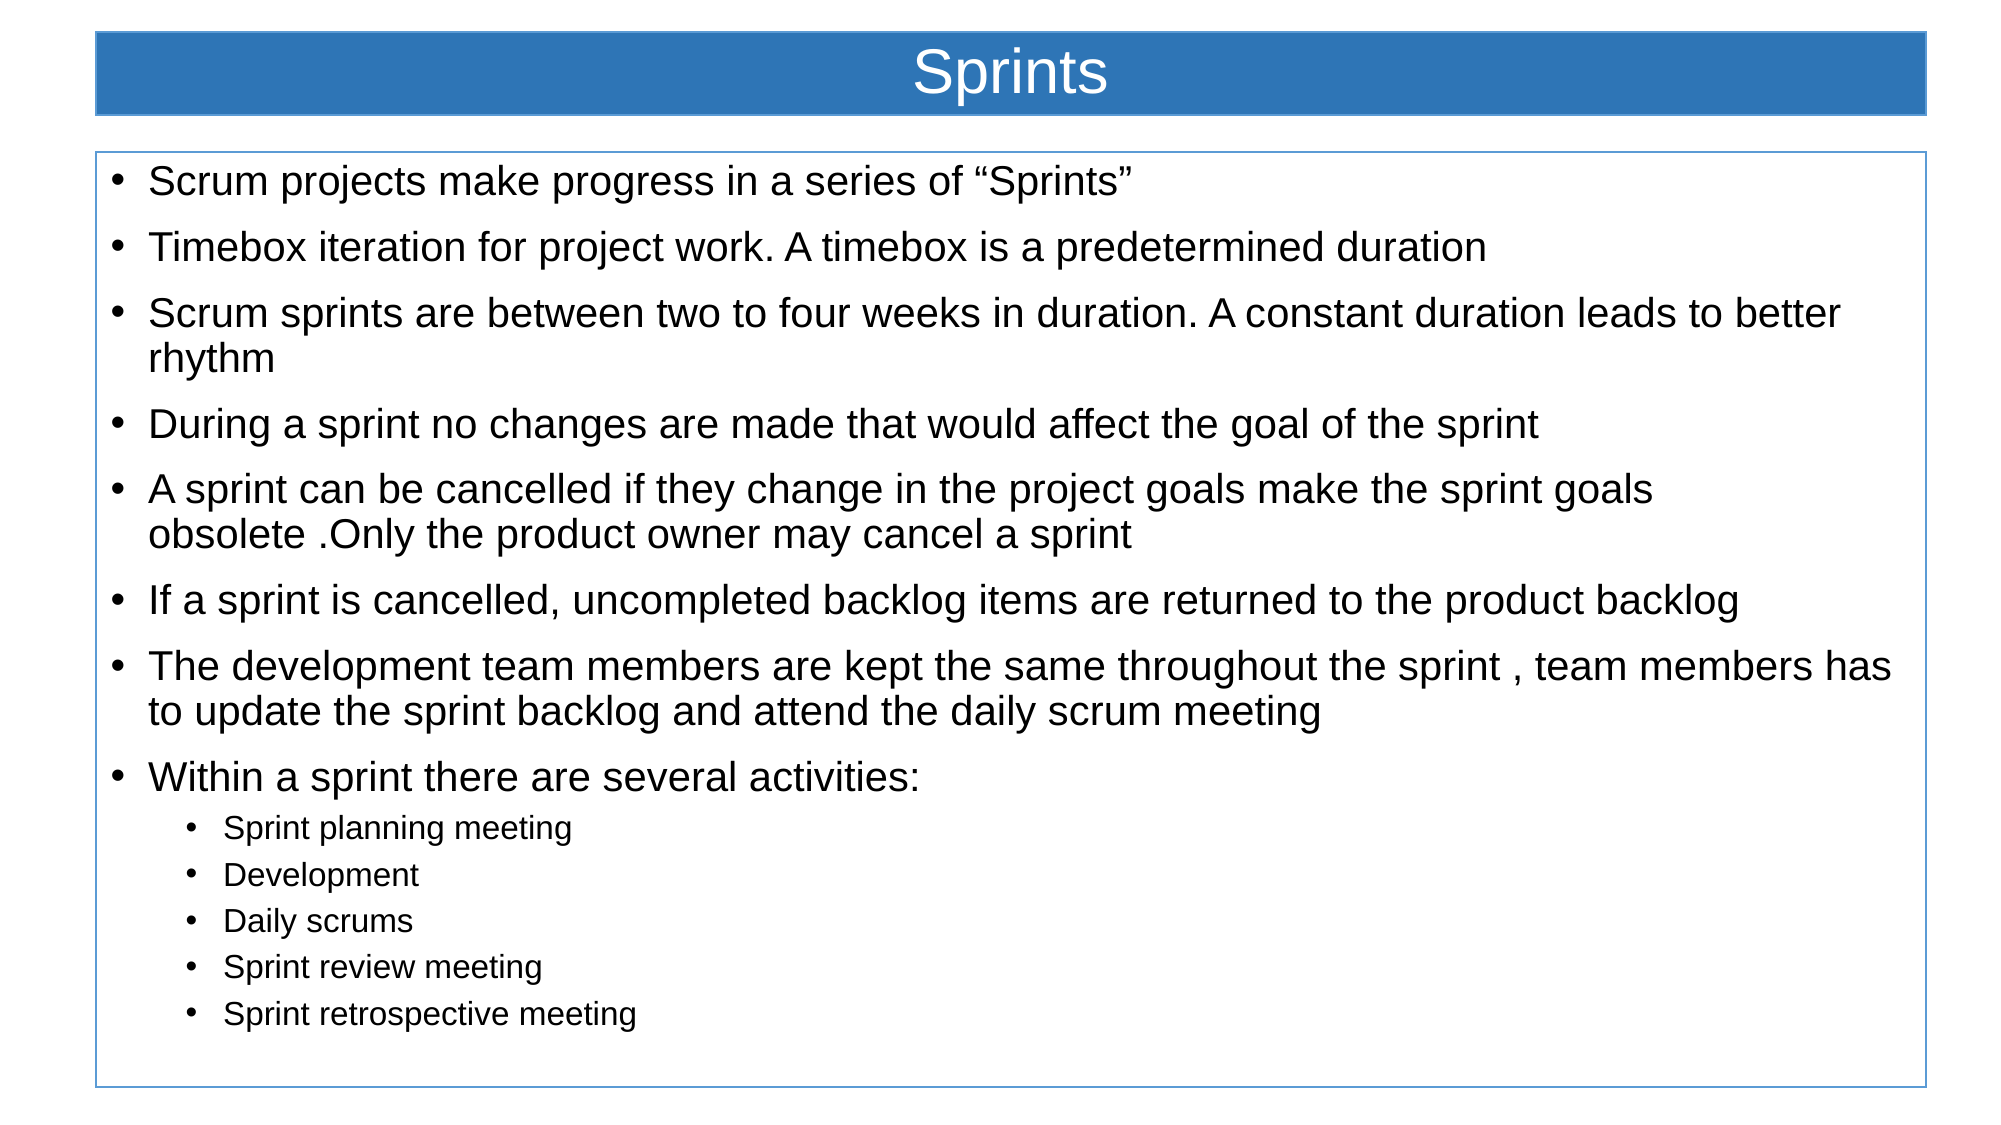

# Sprints
Scrum projects make progress in a series of “Sprints”
Timebox iteration for project work. A timebox is a predetermined duration
Scrum sprints are between two to four weeks in duration. A constant duration leads to better rhythm
During a sprint no changes are made that would affect the goal of the sprint
A sprint can be cancelled if they change in the project goals make the sprint goals obsolete .Only the product owner may cancel a sprint
If a sprint is cancelled, uncompleted backlog items are returned to the product backlog
The development team members are kept the same throughout the sprint , team members has to update the sprint backlog and attend the daily scrum meeting
Within a sprint there are several activities:
Sprint planning meeting
Development
Daily scrums
Sprint review meeting
Sprint retrospective meeting